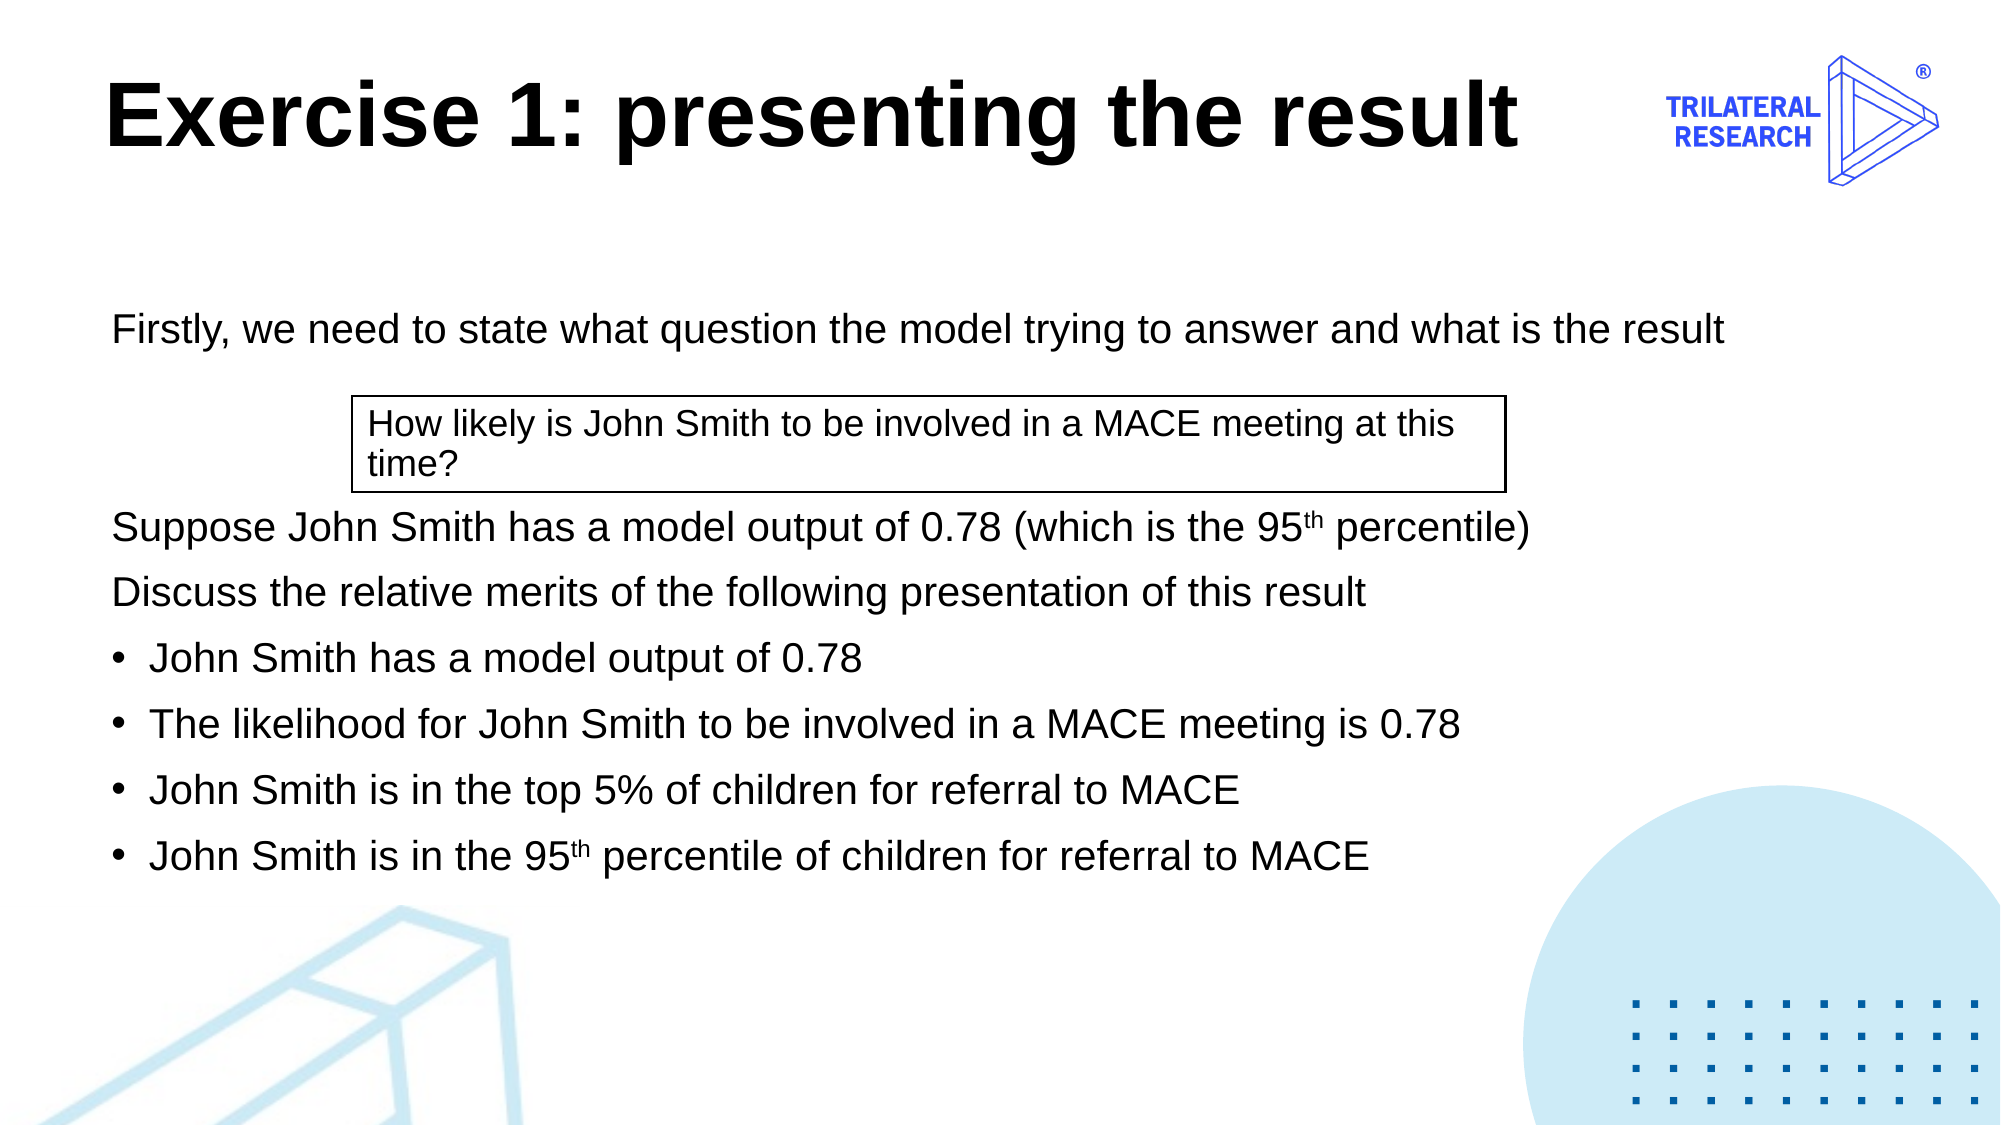

# Exercise 1: presenting the result
Firstly, we need to state what question the model trying to answer and what is the result

Suppose John Smith has a model output of 0.78 (which is the 95th percentile)
Discuss the relative merits of the following presentation of this result
John Smith has a model output of 0.78
The likelihood for John Smith to be involved in a MACE meeting is 0.78
John Smith is in the top 5% of children for referral to MACE
John Smith is in the 95th percentile of children for referral to MACE

How likely is John Smith to be involved in a MACE meeting at this time?